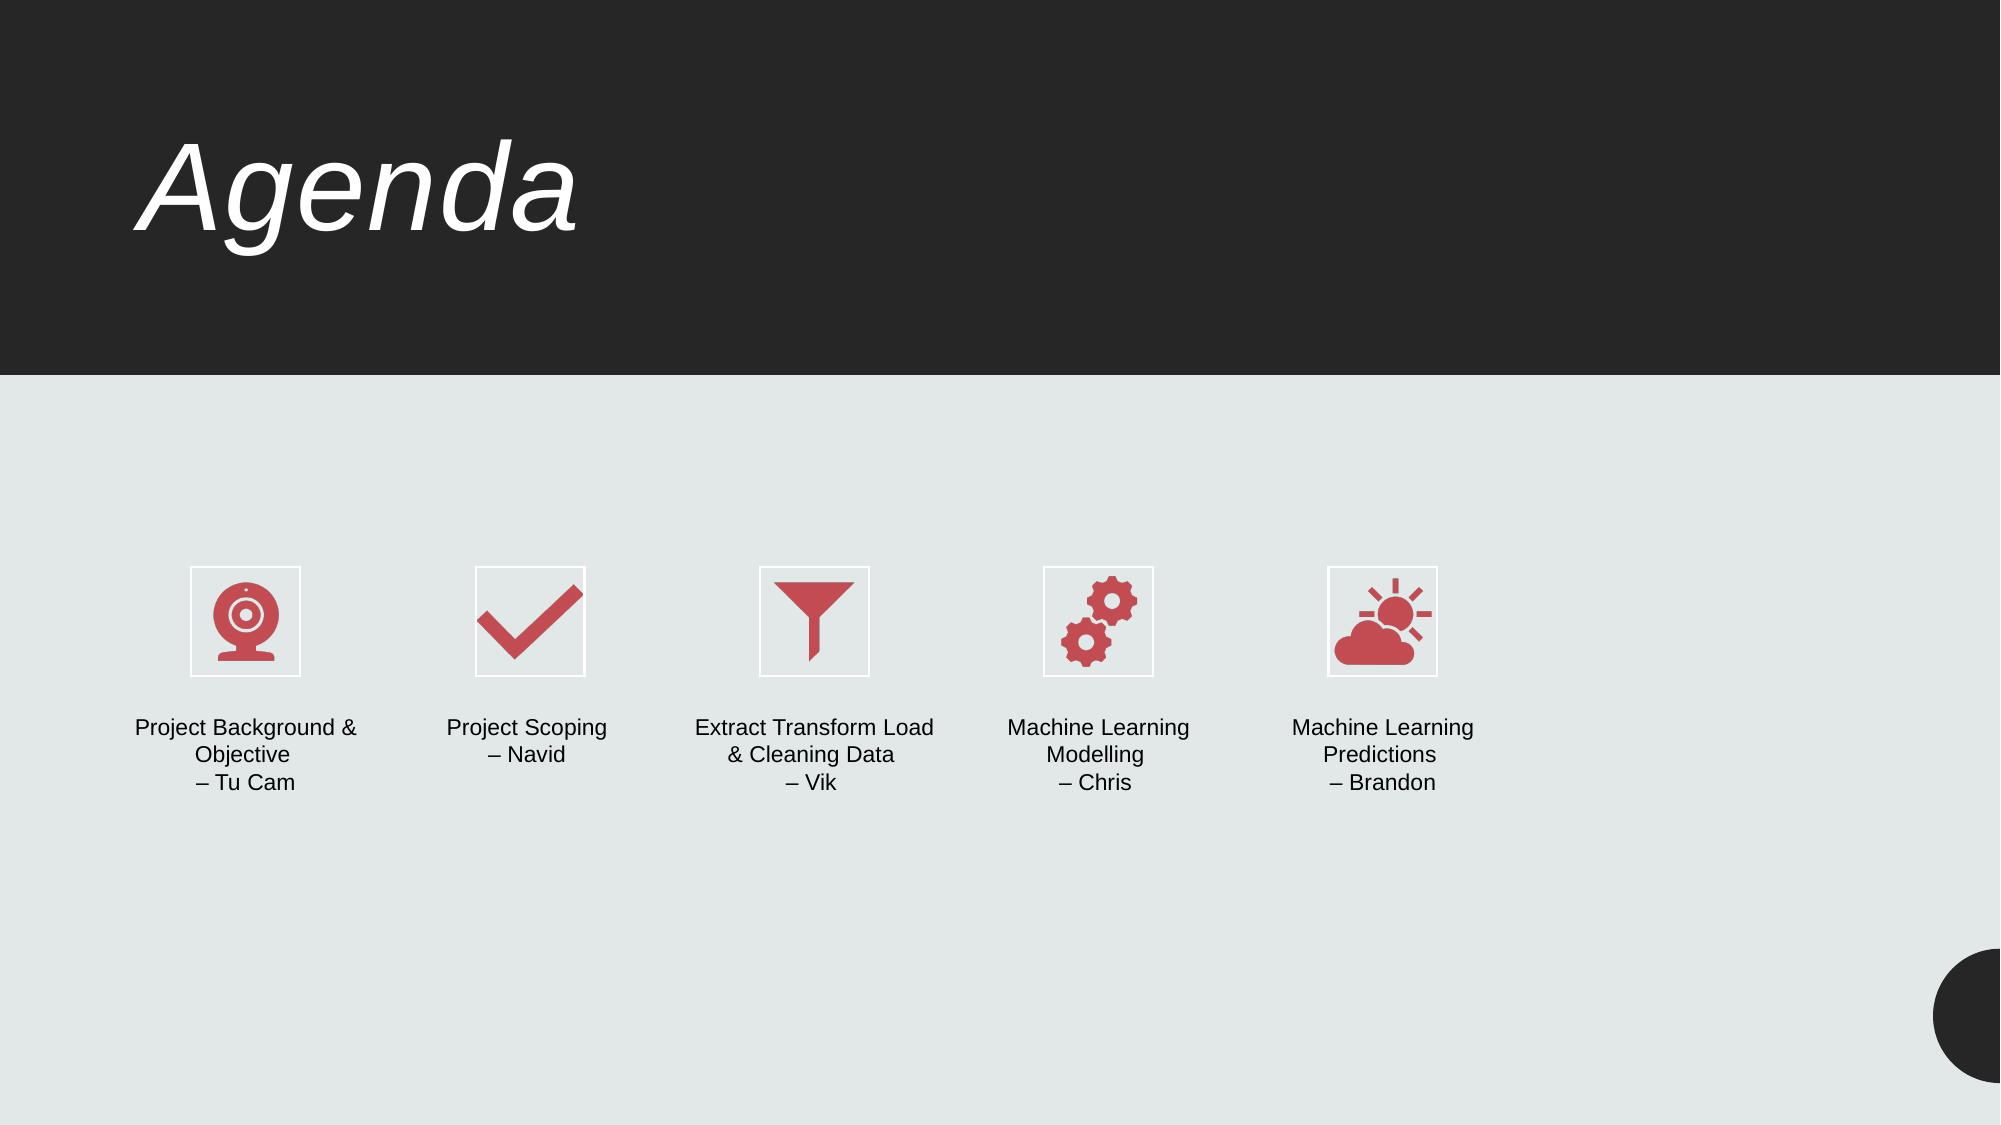

# Agenda
Project Background & Objective
– Tu Cam
Project Scoping
– Navid
Extract Transform Load & Cleaning Data
– Vik
Machine Learning Modelling
– Chris
Machine Learning Predictions
– Brandon